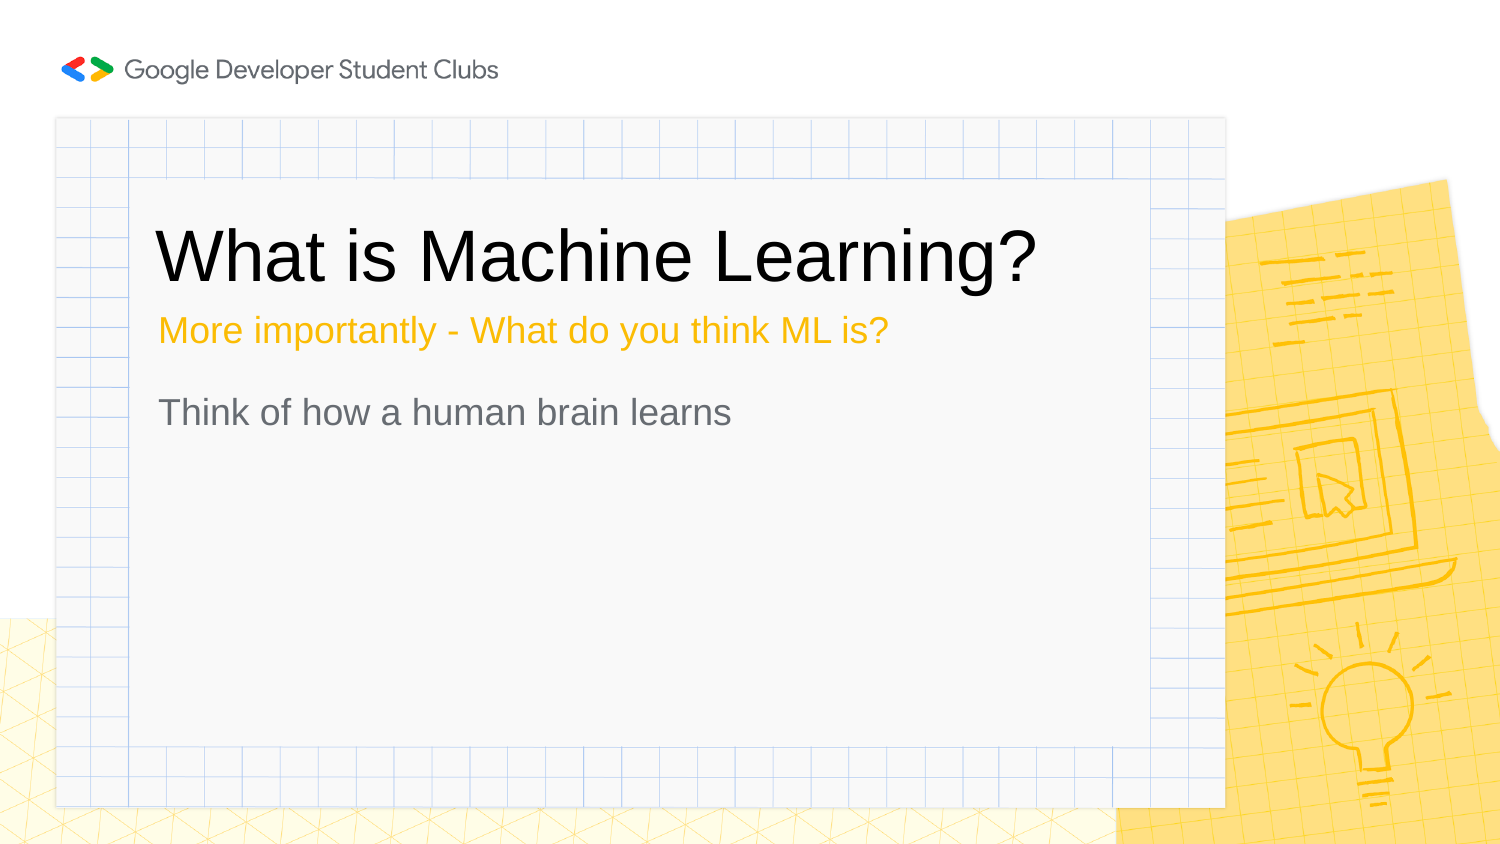

# What is Machine Learning?
More importantly - What do you think ML is?
Think of how a human brain learns